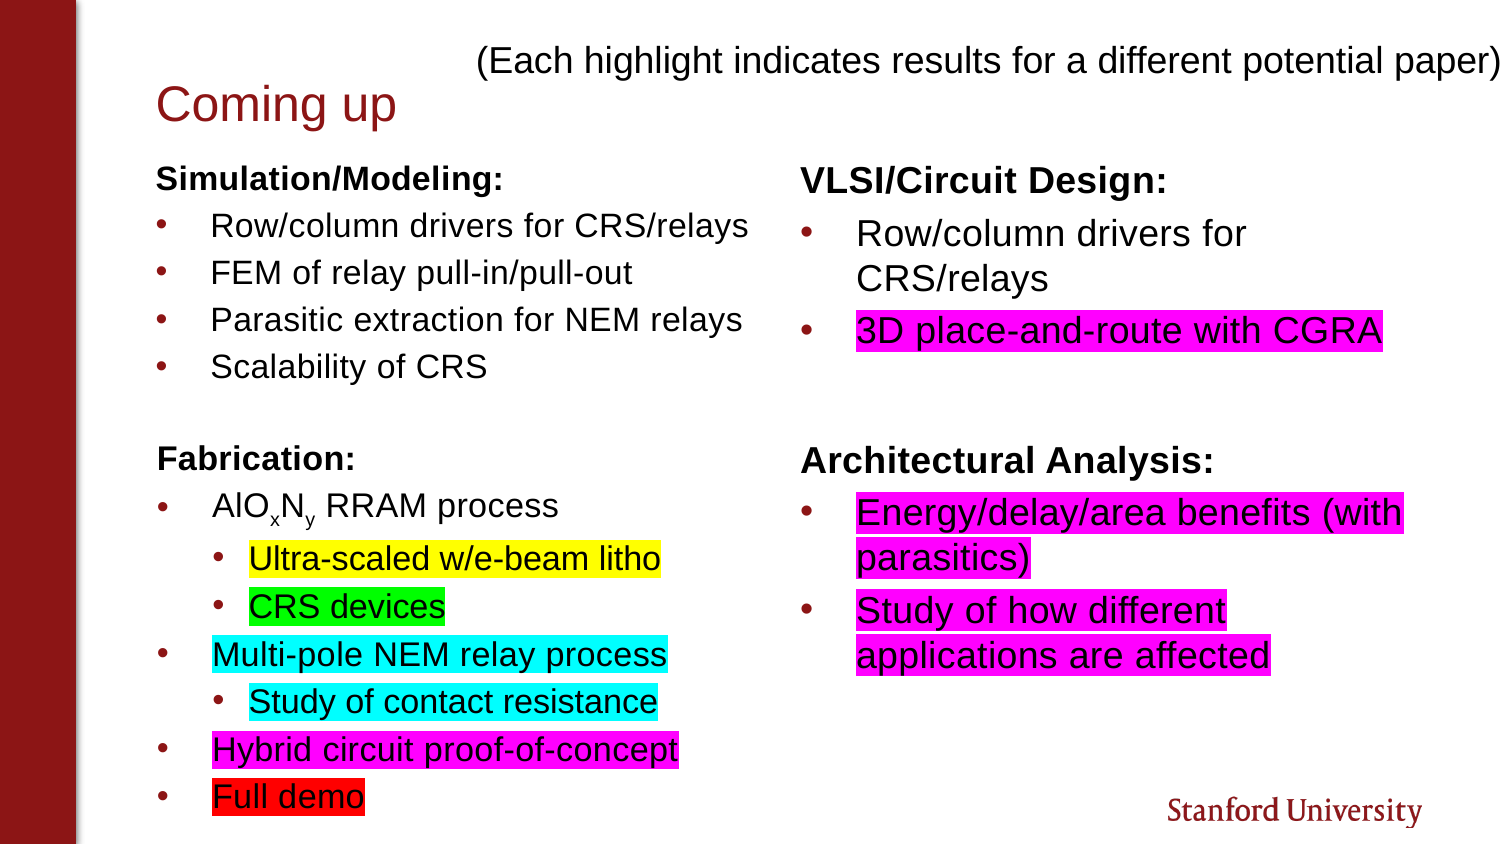

(Each highlight indicates results for a different potential paper)
# Coming up
Simulation/Modeling:
Row/column drivers for CRS/relays
FEM of relay pull-in/pull-out
Parasitic extraction for NEM relays
Scalability of CRS

VLSI/Circuit Design:
Row/column drivers for CRS/relays
3D place-and-route with CGRA
Fabrication:
AlOxNy RRAM process
Ultra-scaled w/e-beam litho
CRS devices
Multi-pole NEM relay process
Study of contact resistance
Hybrid circuit proof-of-concept
Full demo
Architectural Analysis:
Energy/delay/area benefits (with parasitics)
Study of how different applications are affected